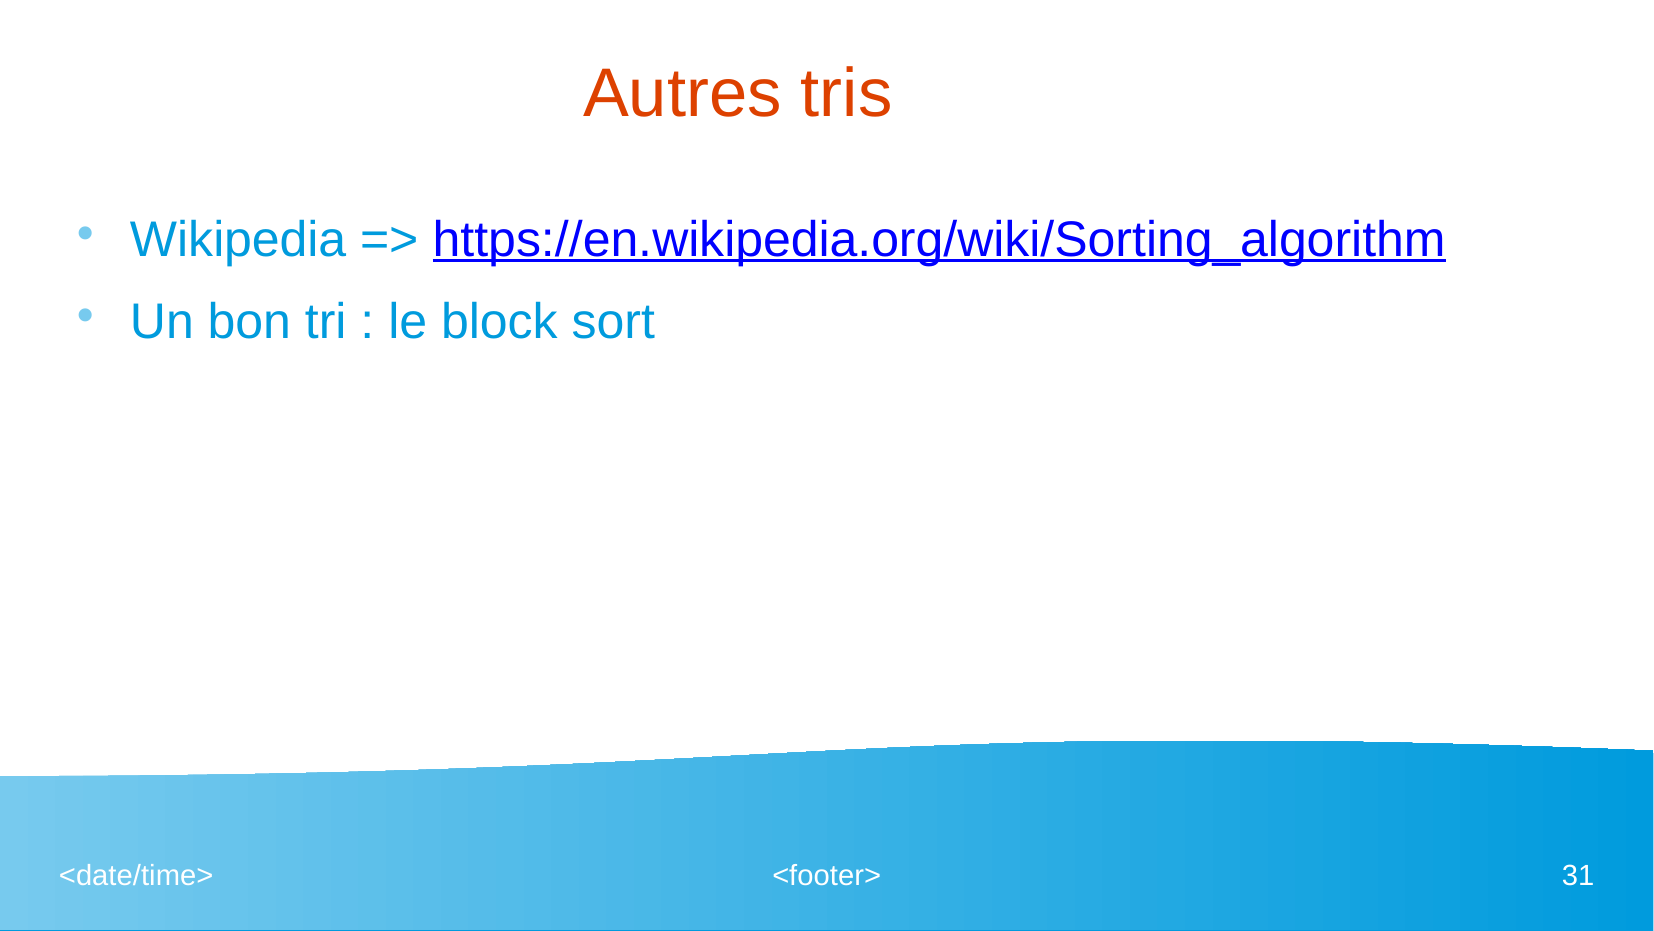

# Autres tris
Wikipedia => https://en.wikipedia.org/wiki/Sorting_algorithm
Un bon tri : le block sort